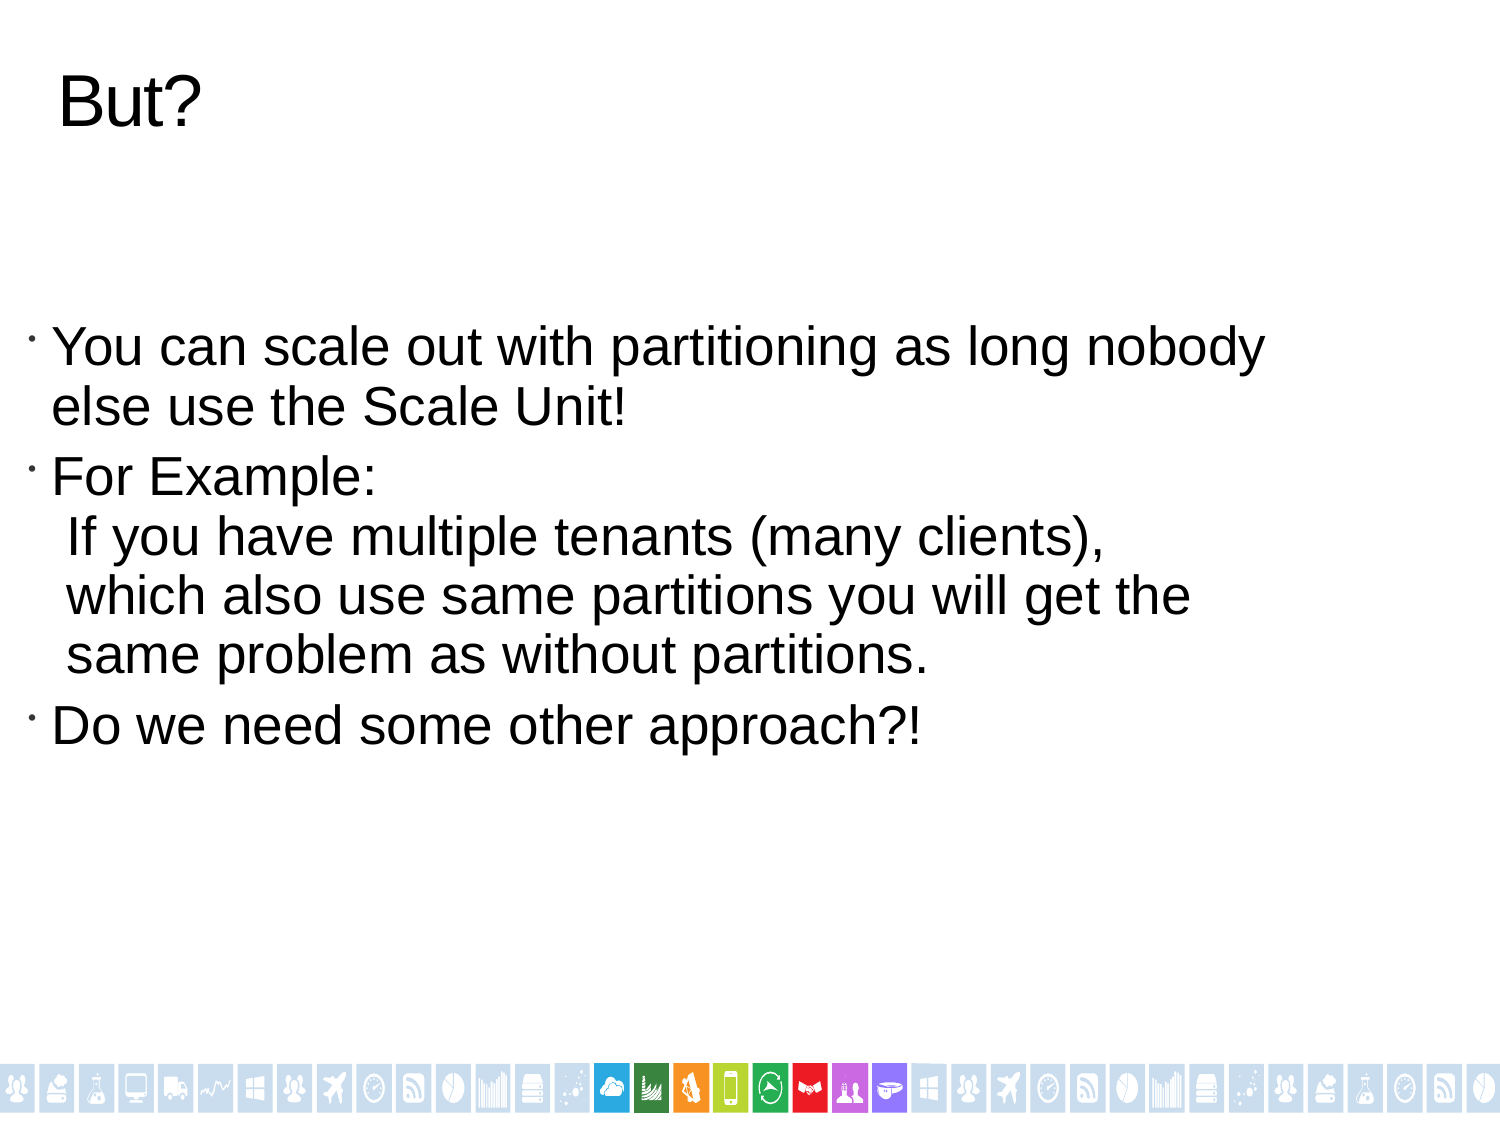

# But?
You can scale out with partitioning as long nobody else use the Scale Unit!
For Example:
 If you have multiple tenants (many clients),
 which also use same partitions you will get the
 same problem as without partitions.
Do we need some other approach?!